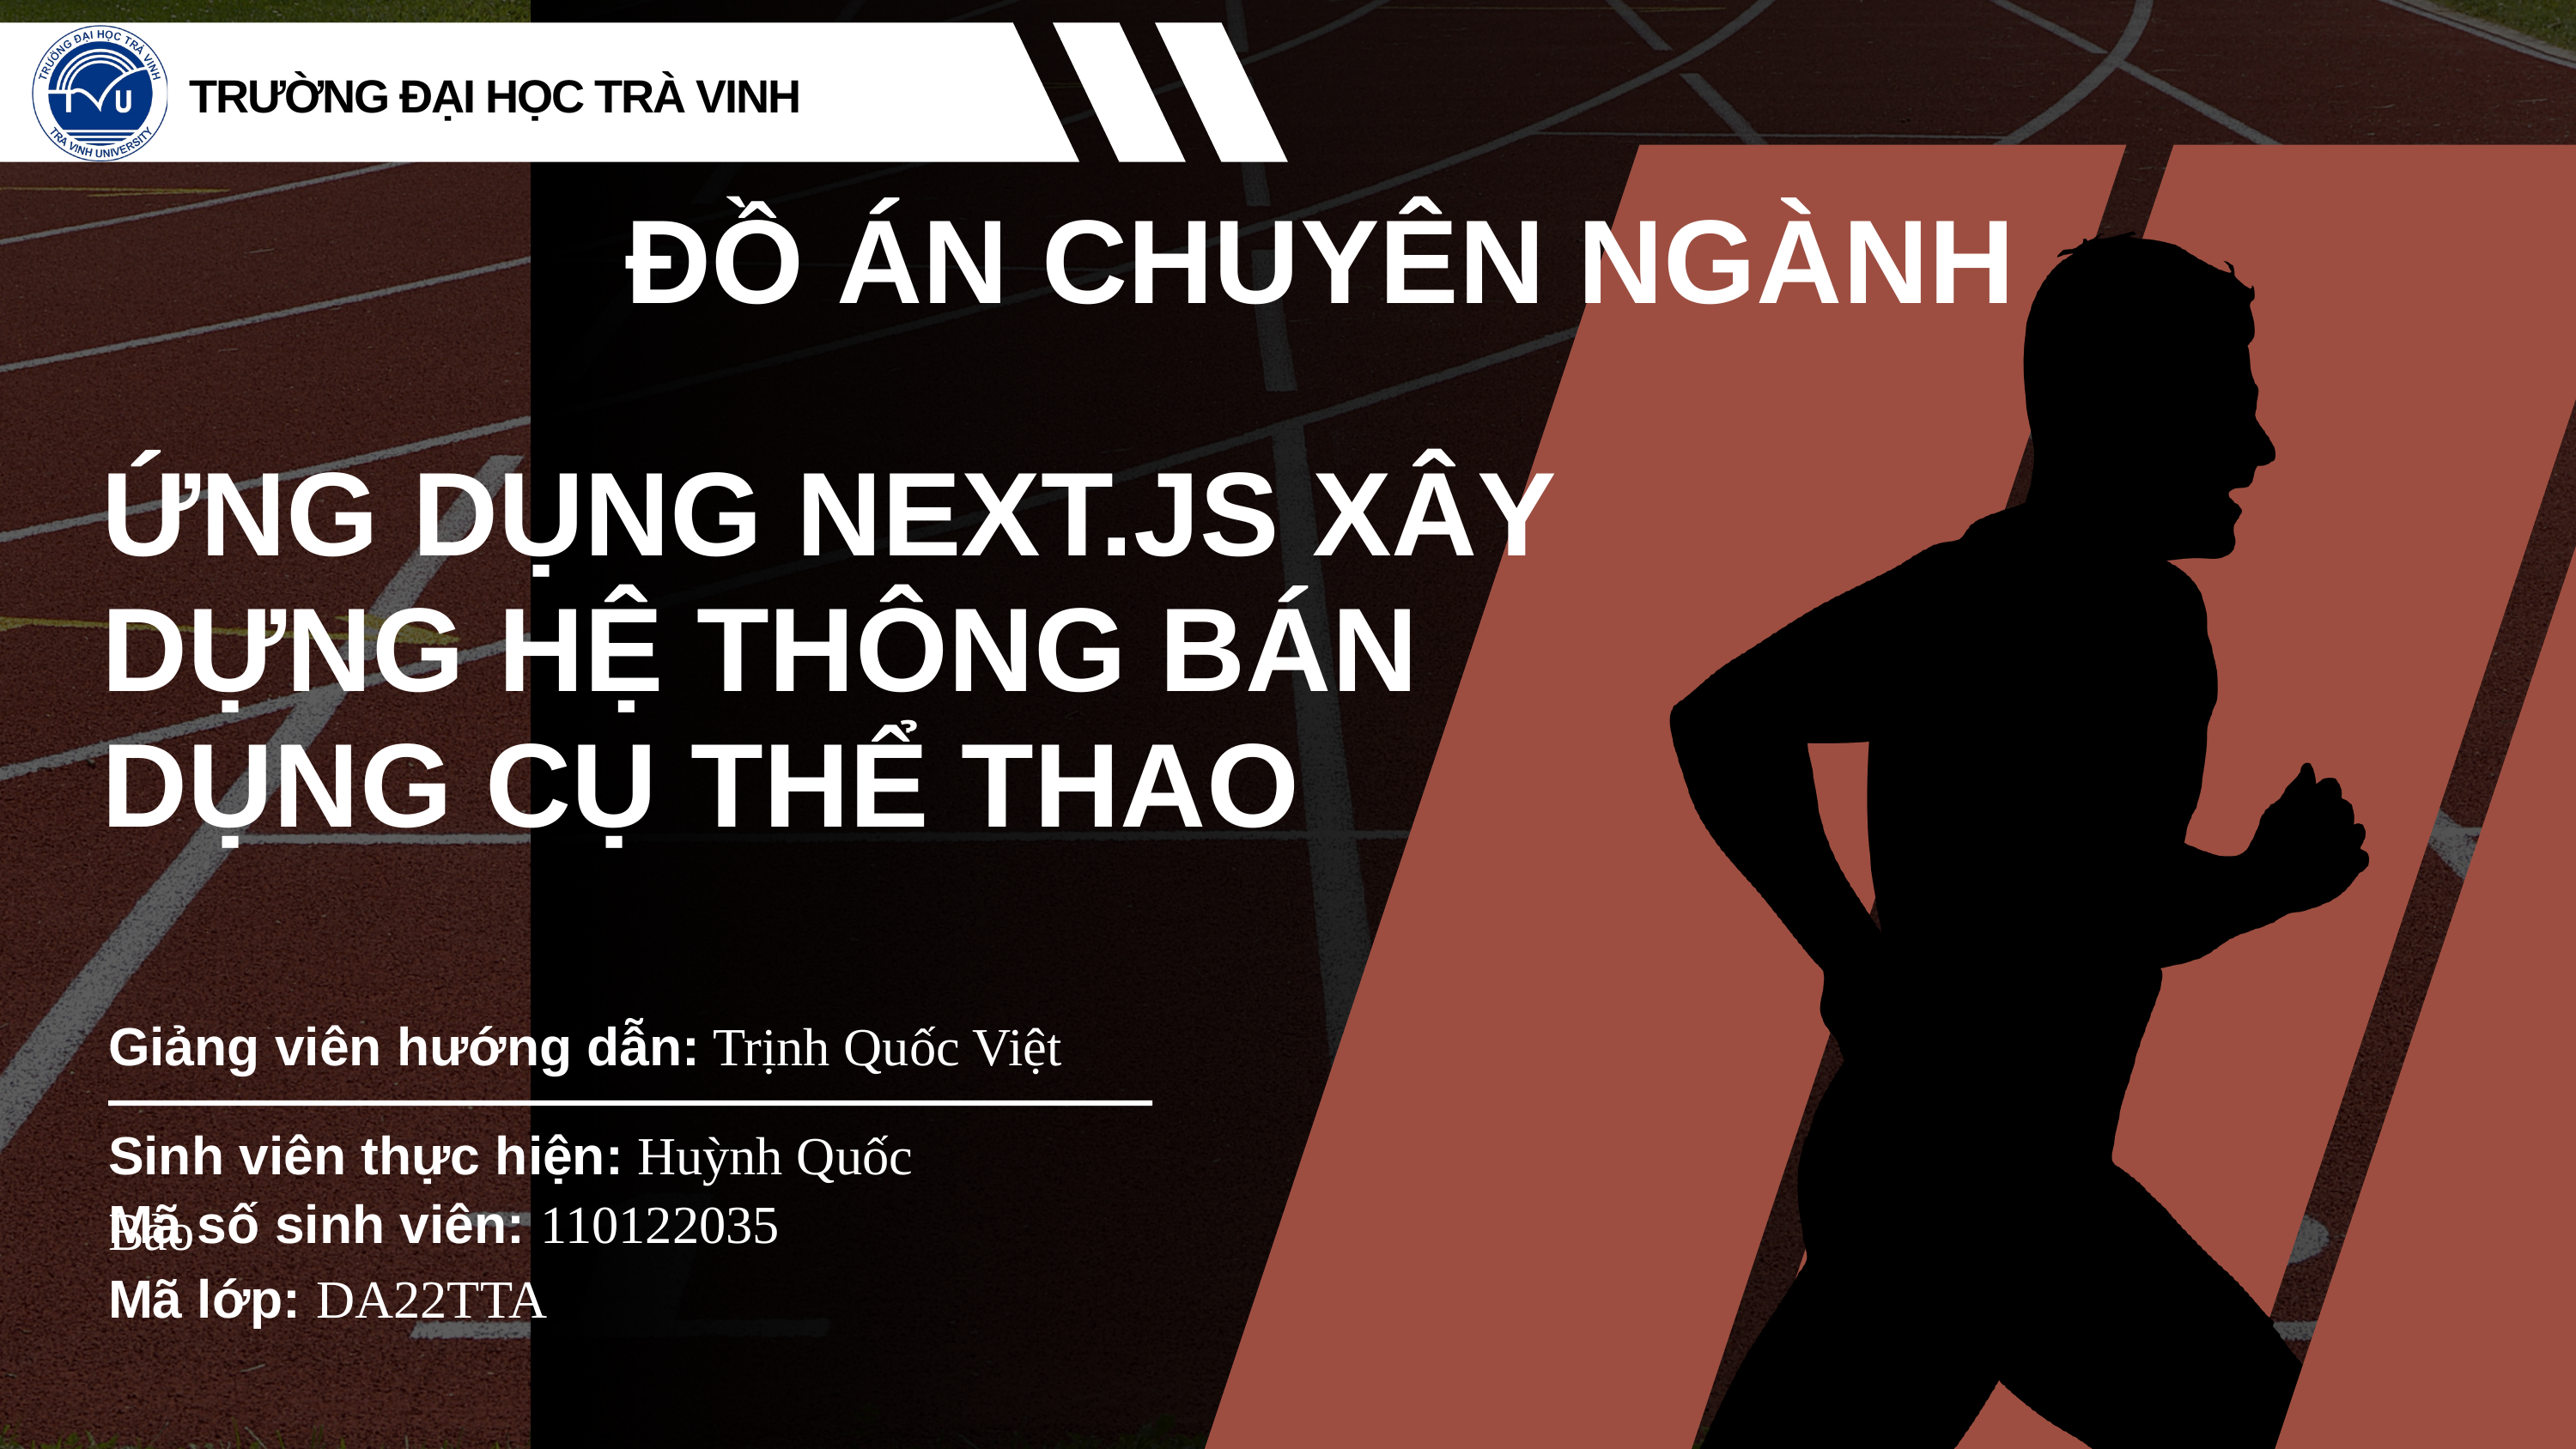

TRƯỜNG ĐẠI HỌC TRÀ VINH

ĐỒ ÁN CHUYÊN NGÀNH

ỨNG DỤNG NEXT.JS XÂY DỰNG HỆ THÔNG BÁN DỤNG CỤ THỂ THAO
Giảng viên hướng dẫn: Trịnh Quốc Việt

Sinh viên thực hiện: Huỳnh Quốc Bảo

Mã số sinh viên: 110122035
Mã lớp: DA22TTA